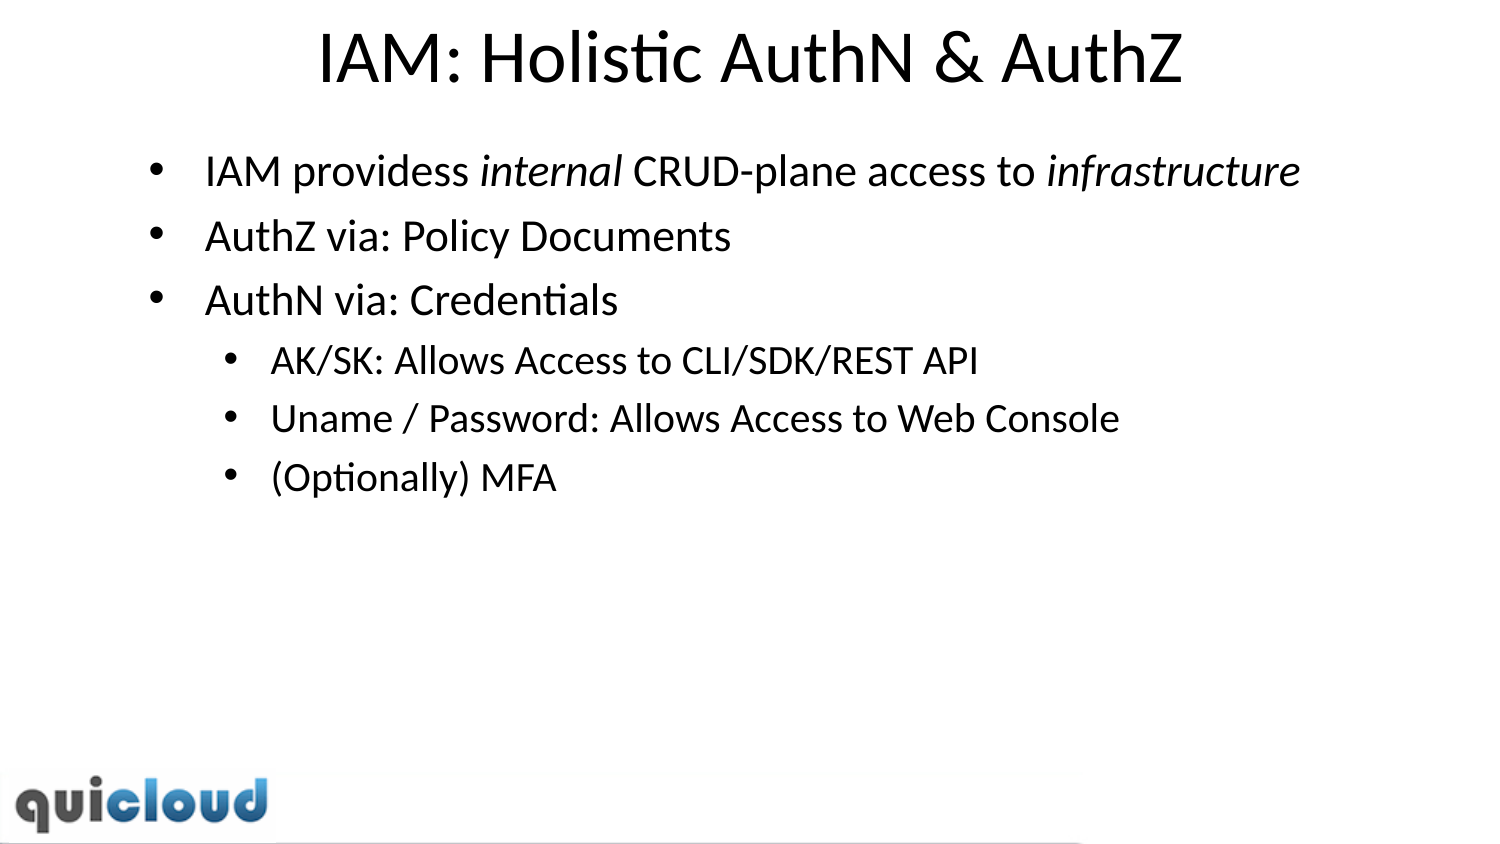

# IAM: Holistic AuthN & AuthZ
IAM providess internal CRUD-plane access to infrastructure
AuthZ via: Policy Documents
AuthN via: Credentials
AK/SK: Allows Access to CLI/SDK/REST API
Uname / Password: Allows Access to Web Console
(Optionally) MFA